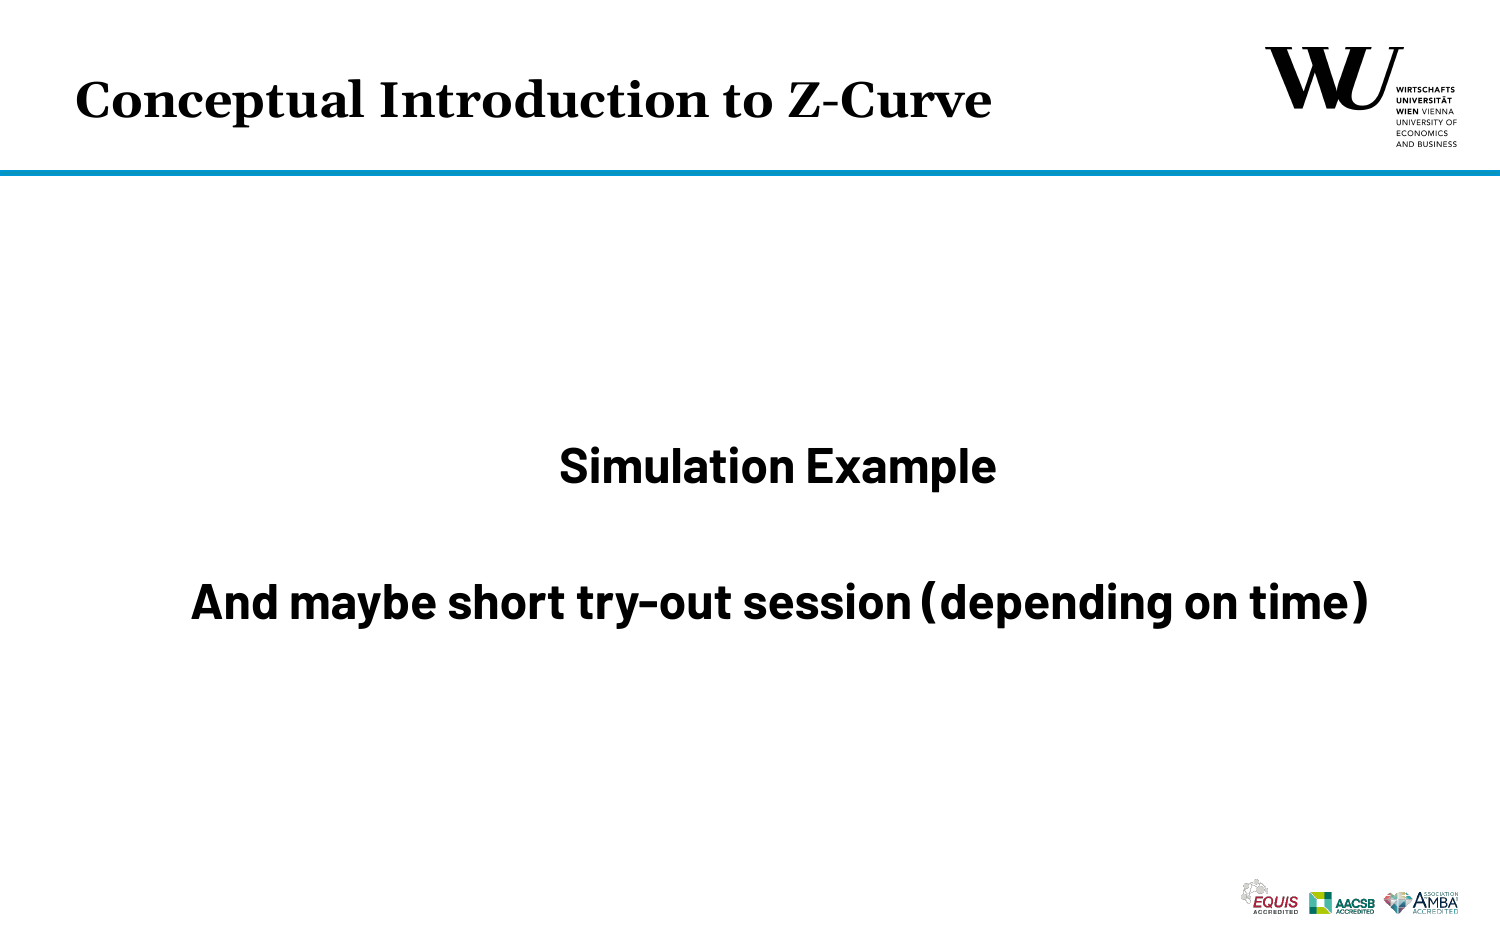

# Conceptual Introduction to Z-Curve

Simulation Example

And maybe short try-out session (depending on time)